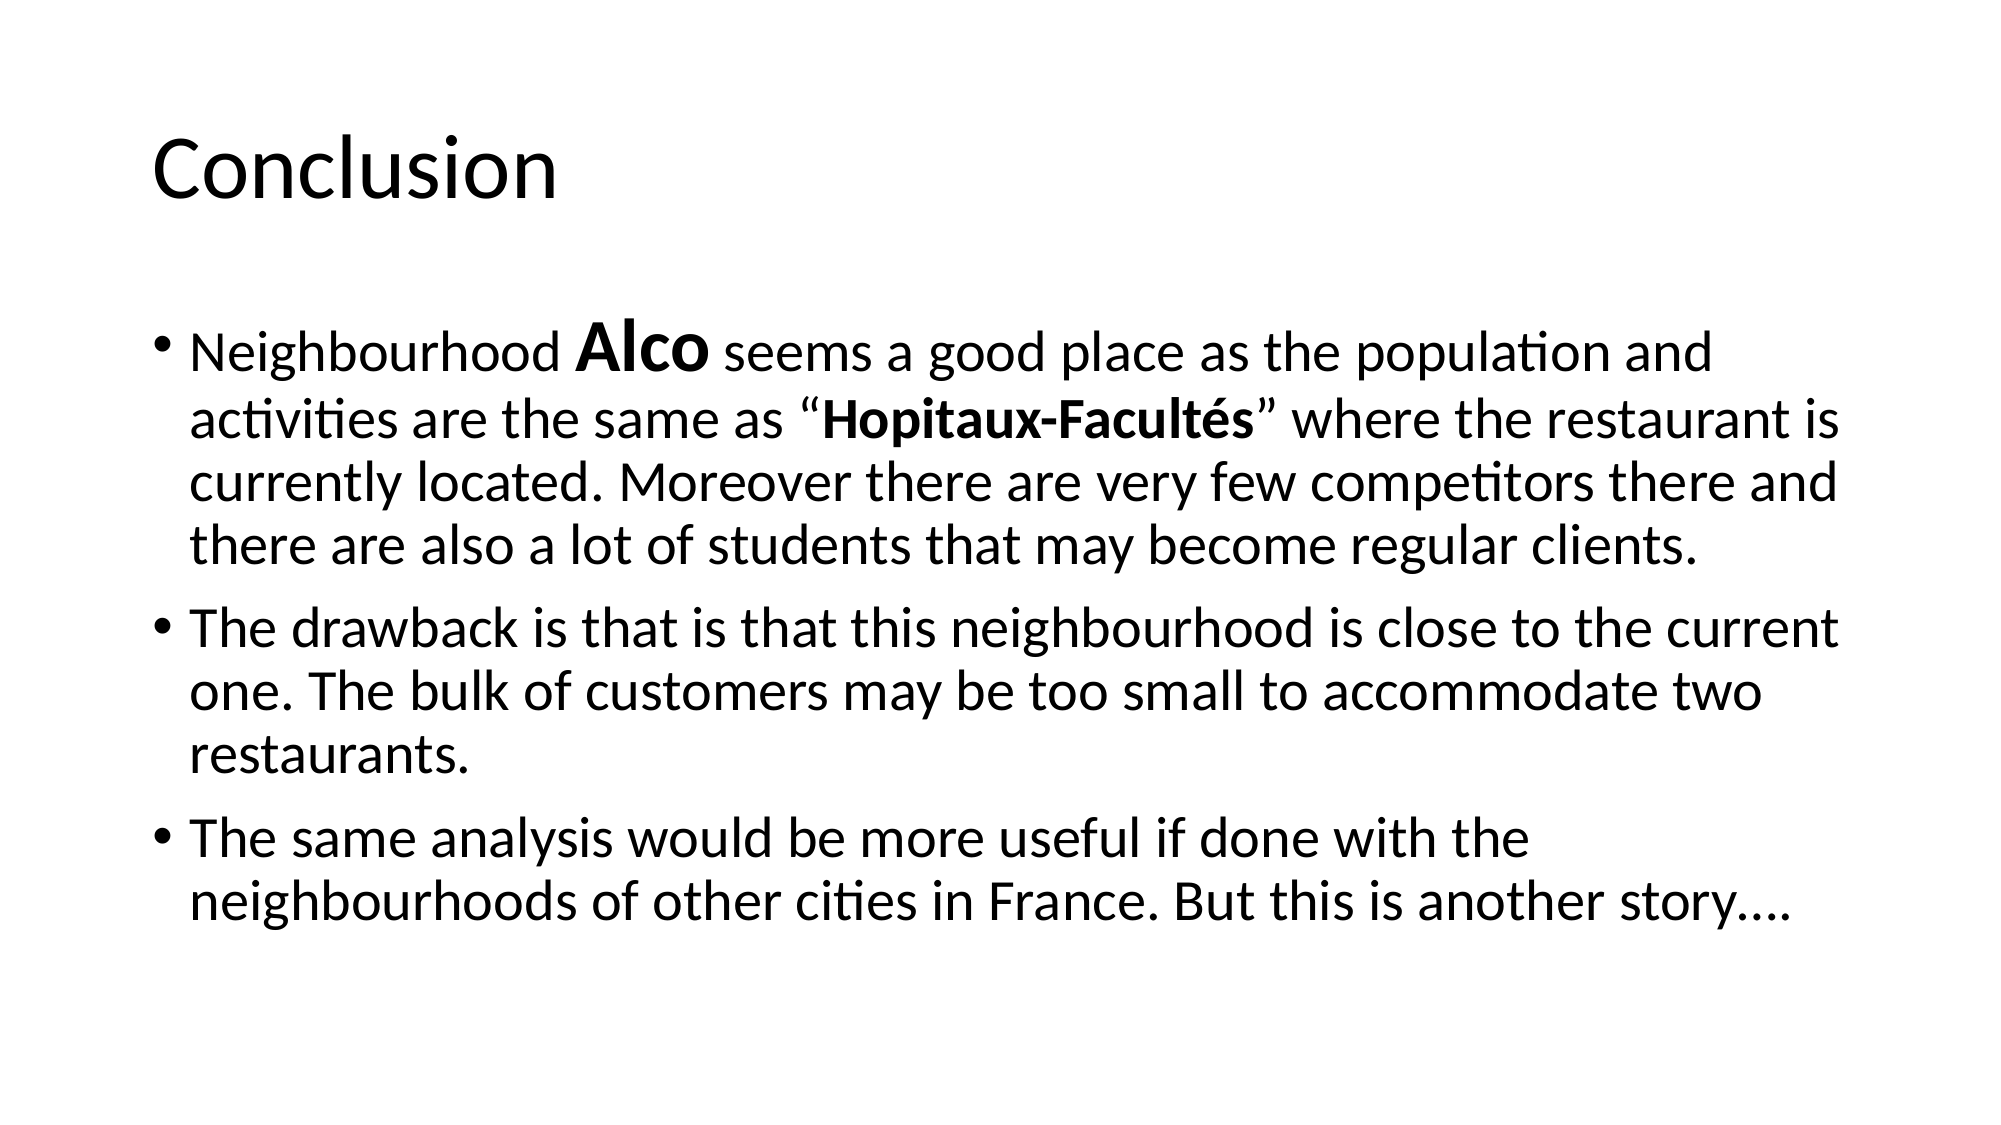

# Conclusion
Neighbourhood Alco seems a good place as the population and activities are the same as “Hopitaux-Facultés” where the restaurant is currently located. Moreover there are very few competitors there and there are also a lot of students that may become regular clients.
The drawback is that is that this neighbourhood is close to the current one. The bulk of customers may be too small to accommodate two restaurants.
The same analysis would be more useful if done with the neighbourhoods of other cities in France. But this is another story….